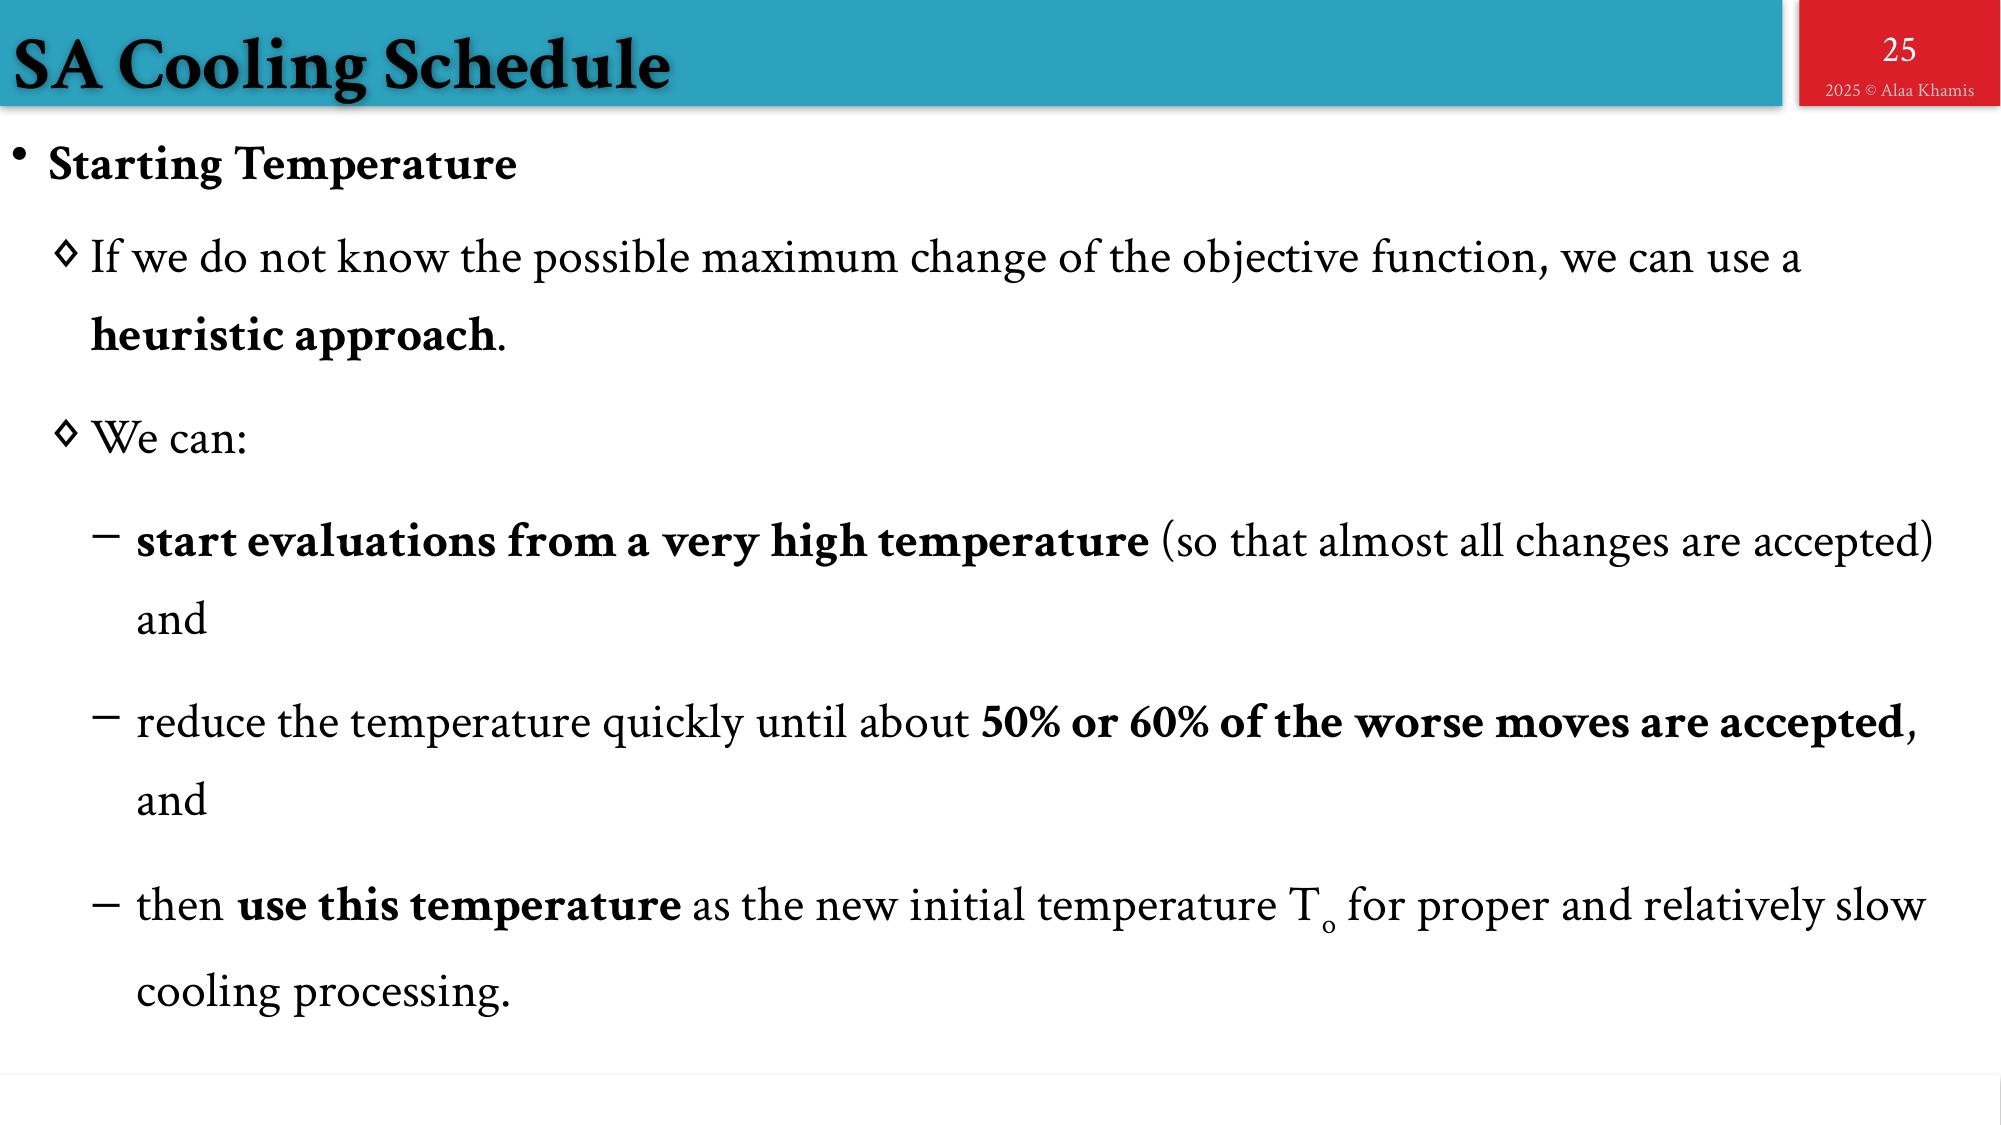

SA Cooling Schedule
Starting Temperature
If we do not know the possible maximum change of the objective function, we can use a heuristic approach.
We can:
start evaluations from a very high temperature (so that almost all changes are accepted) and
reduce the temperature quickly until about 50% or 60% of the worse moves are accepted, and
then use this temperature as the new initial temperature To for proper and relatively slow cooling processing.